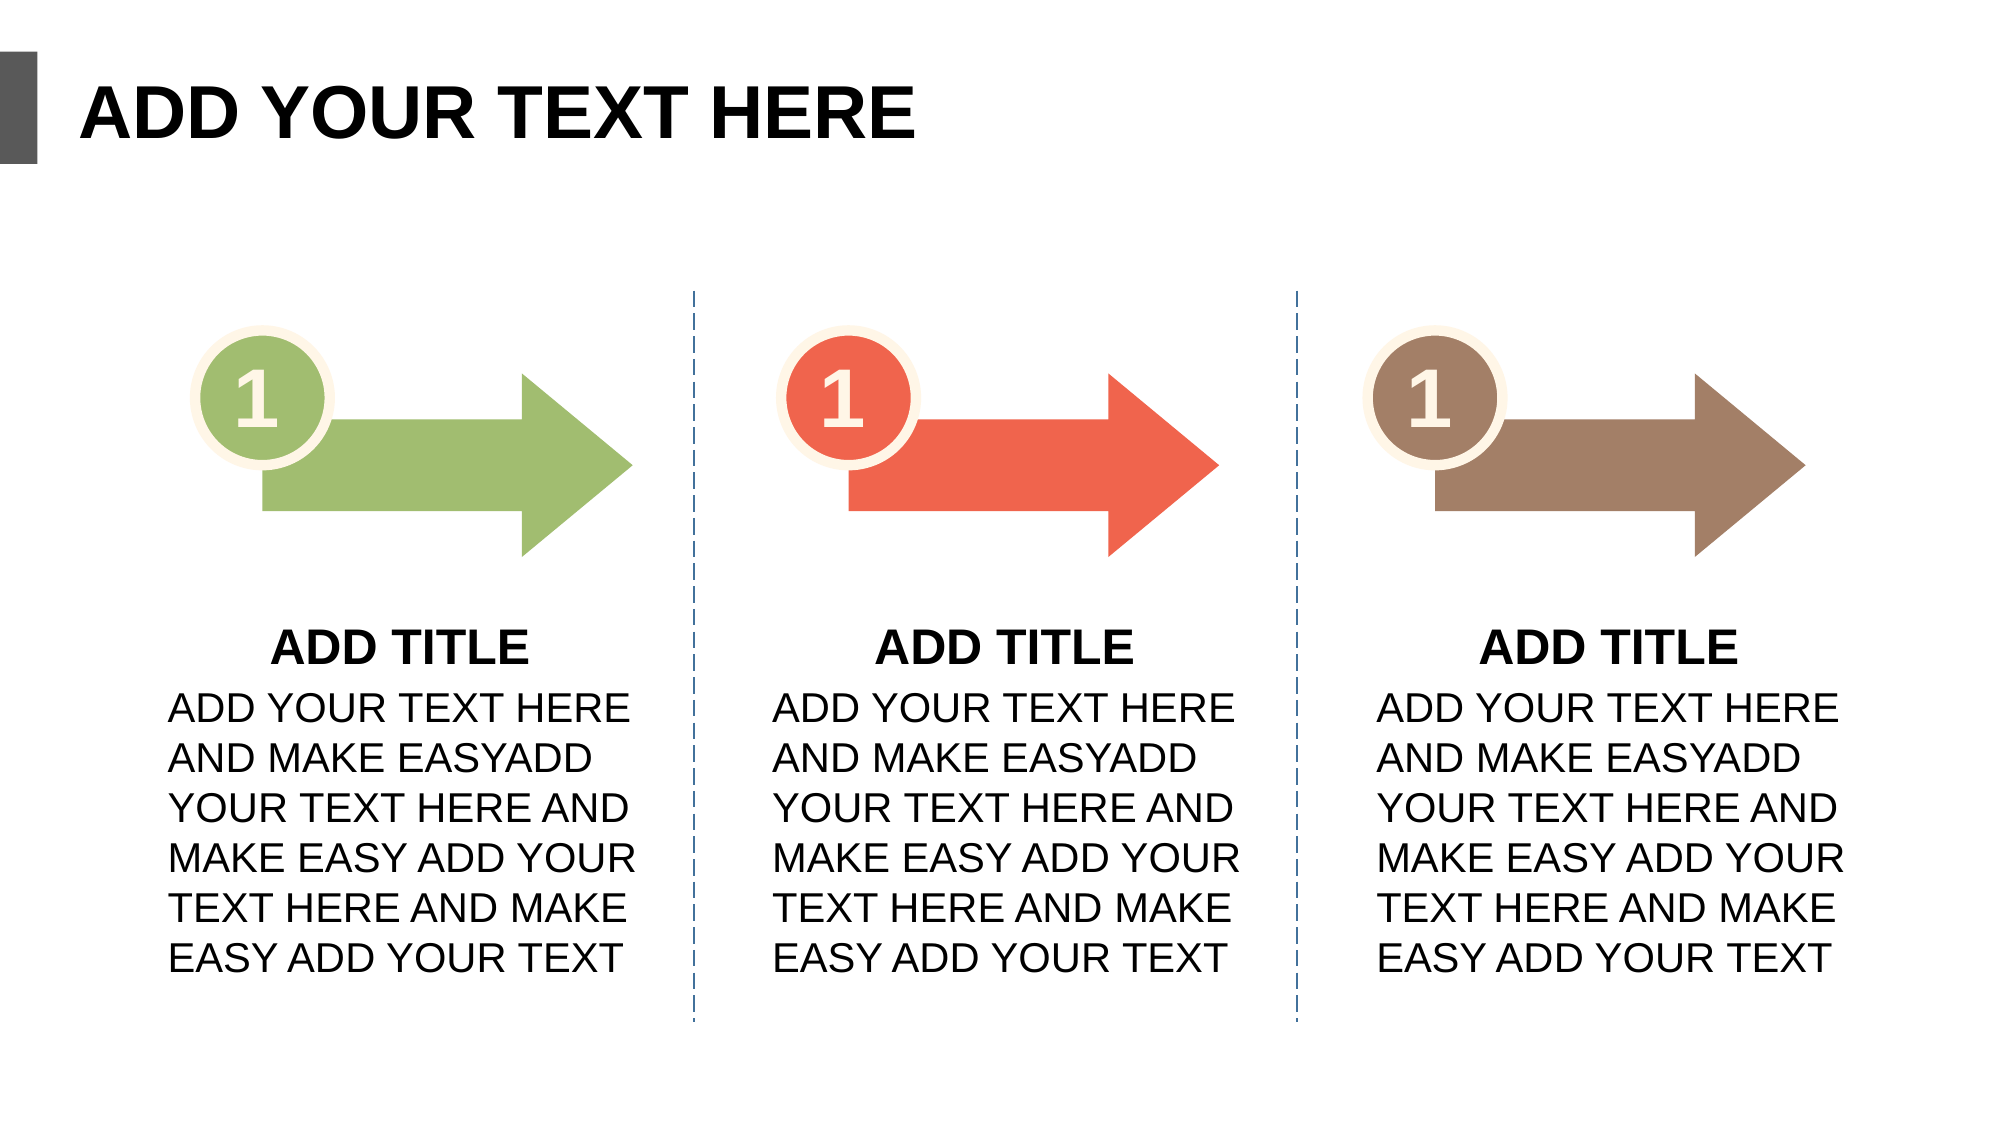

ADD YOUR TEXT HERE

1

1

1
     ADD TITLE
ADD YOUR TEXT HERE AND MAKE EASYADD YOUR TEXT HERE AND MAKE EASY ADD YOUR TEXT HERE AND MAKE EASY ADD YOUR TEXT

     ADD TITLE
ADD YOUR TEXT HERE AND MAKE EASYADD YOUR TEXT HERE AND MAKE EASY ADD YOUR TEXT HERE AND MAKE EASY ADD YOUR TEXT

     ADD TITLE
ADD YOUR TEXT HERE AND MAKE EASYADD YOUR TEXT HERE AND MAKE EASY ADD YOUR TEXT HERE AND MAKE EASY ADD YOUR TEXT